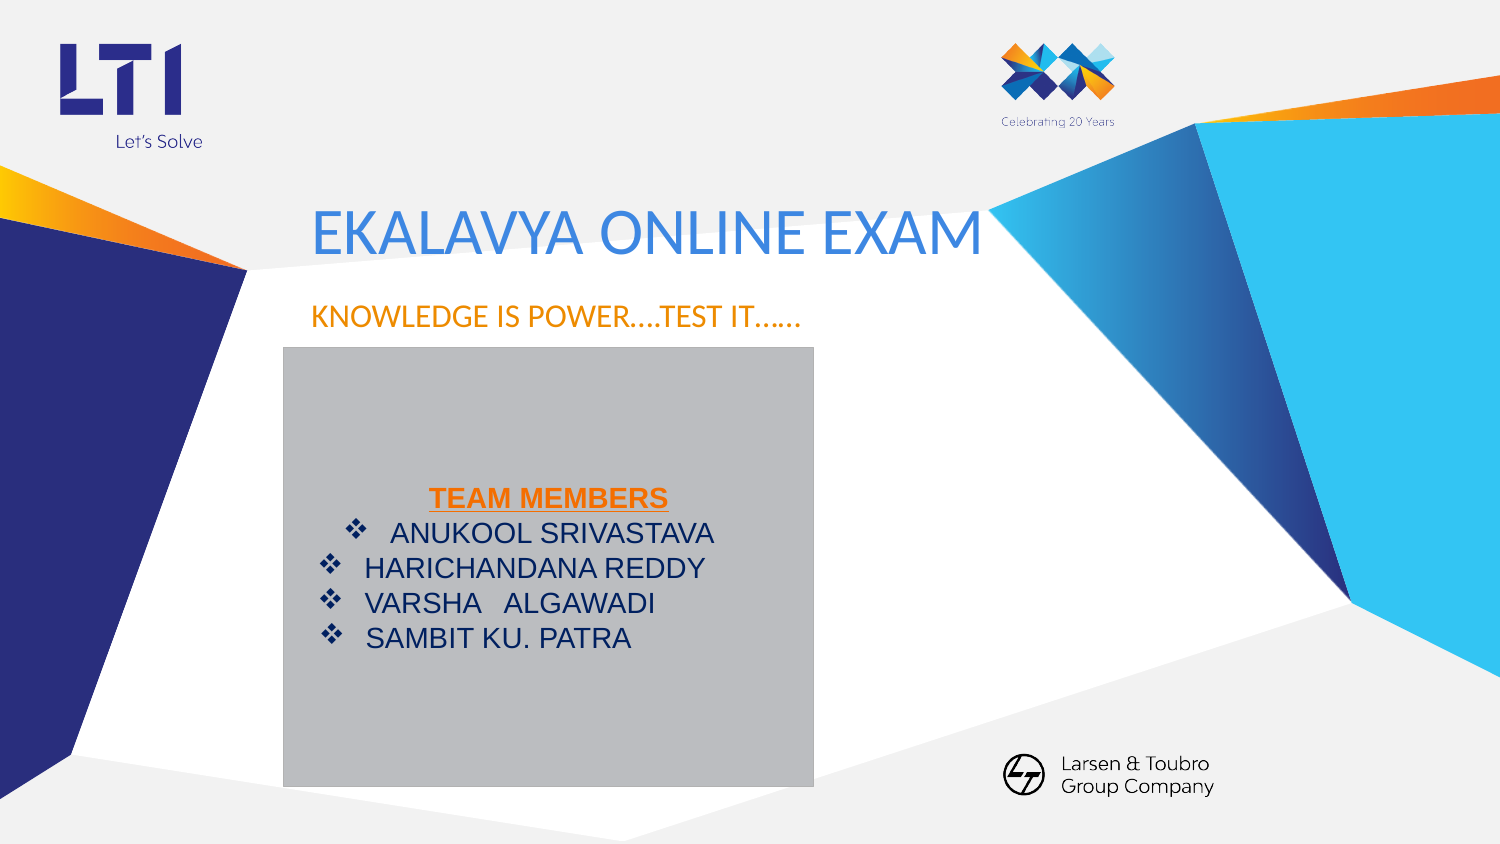

# EKALAVYA ONLINE EXAM
            KNOWLEDGE IS POWER….TEST IT……
TEAM MEMBERS
ANUKOOL SRIVASTAVA
HARICHANDANA REDDY
VARSHA   ALGAWADI
SAMBIT KU. PATRA